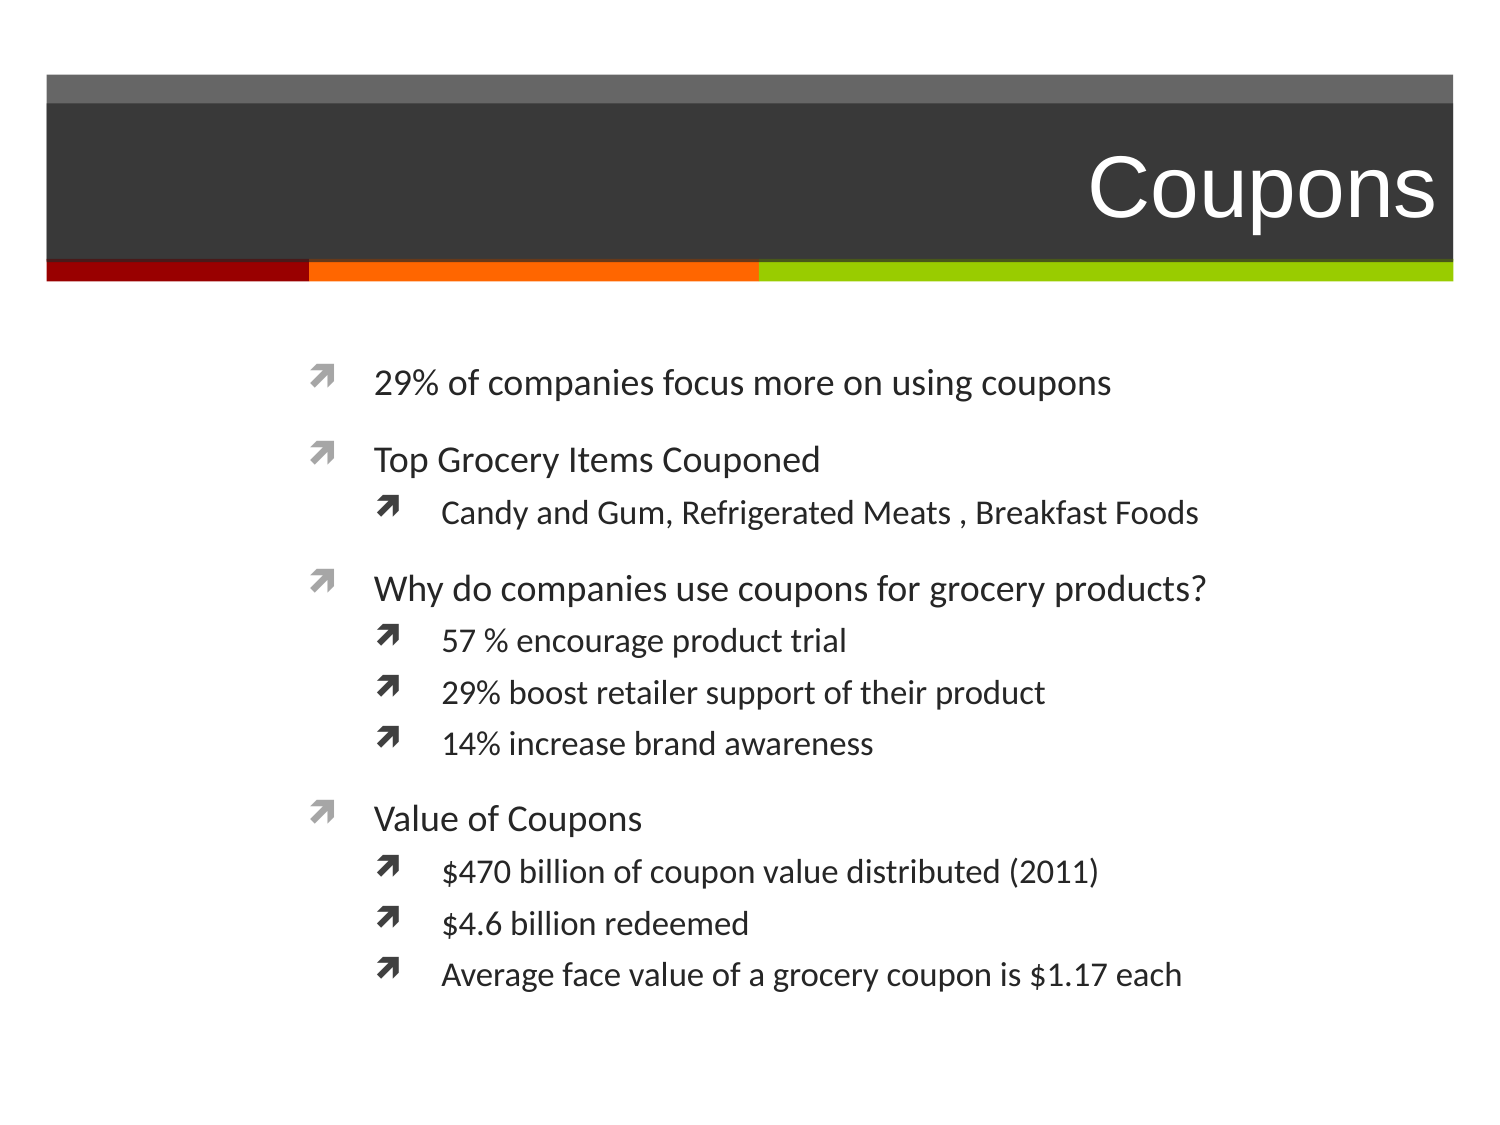

# Coupons
29% of companies focus more on using coupons
Top Grocery Items Couponed
Candy and Gum, Refrigerated Meats , Breakfast Foods
Why do companies use coupons for grocery products?
57 % encourage product trial
29% boost retailer support of their product
14% increase brand awareness
Value of Coupons
$470 billion of coupon value distributed (2011)
$4.6 billion redeemed
Average face value of a grocery coupon is $1.17 each